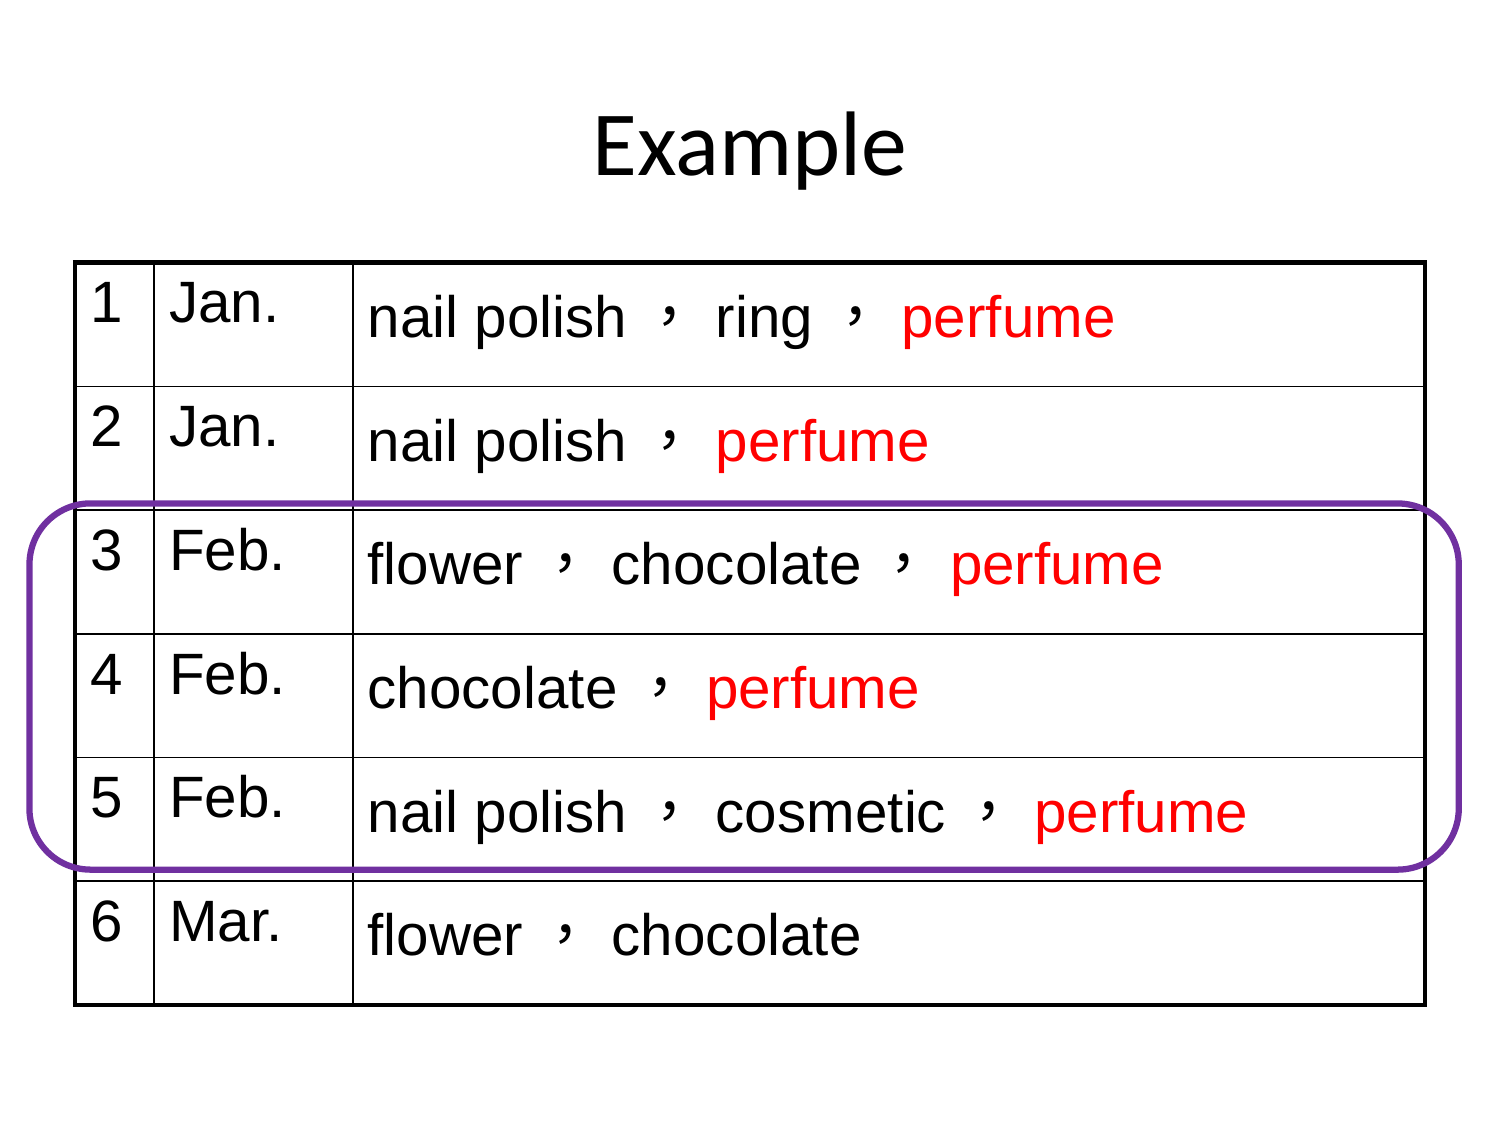

# Example
| 1 | Jan. | nail polish，ring，perfume |
| --- | --- | --- |
| 2 | Jan. | nail polish，perfume |
| 3 | Feb. | flower，chocolate，perfume |
| 4 | Feb. | chocolate，perfume |
| 5 | Feb. | nail polish，cosmetic，perfume |
| 6 | Mar. | flower，chocolate |